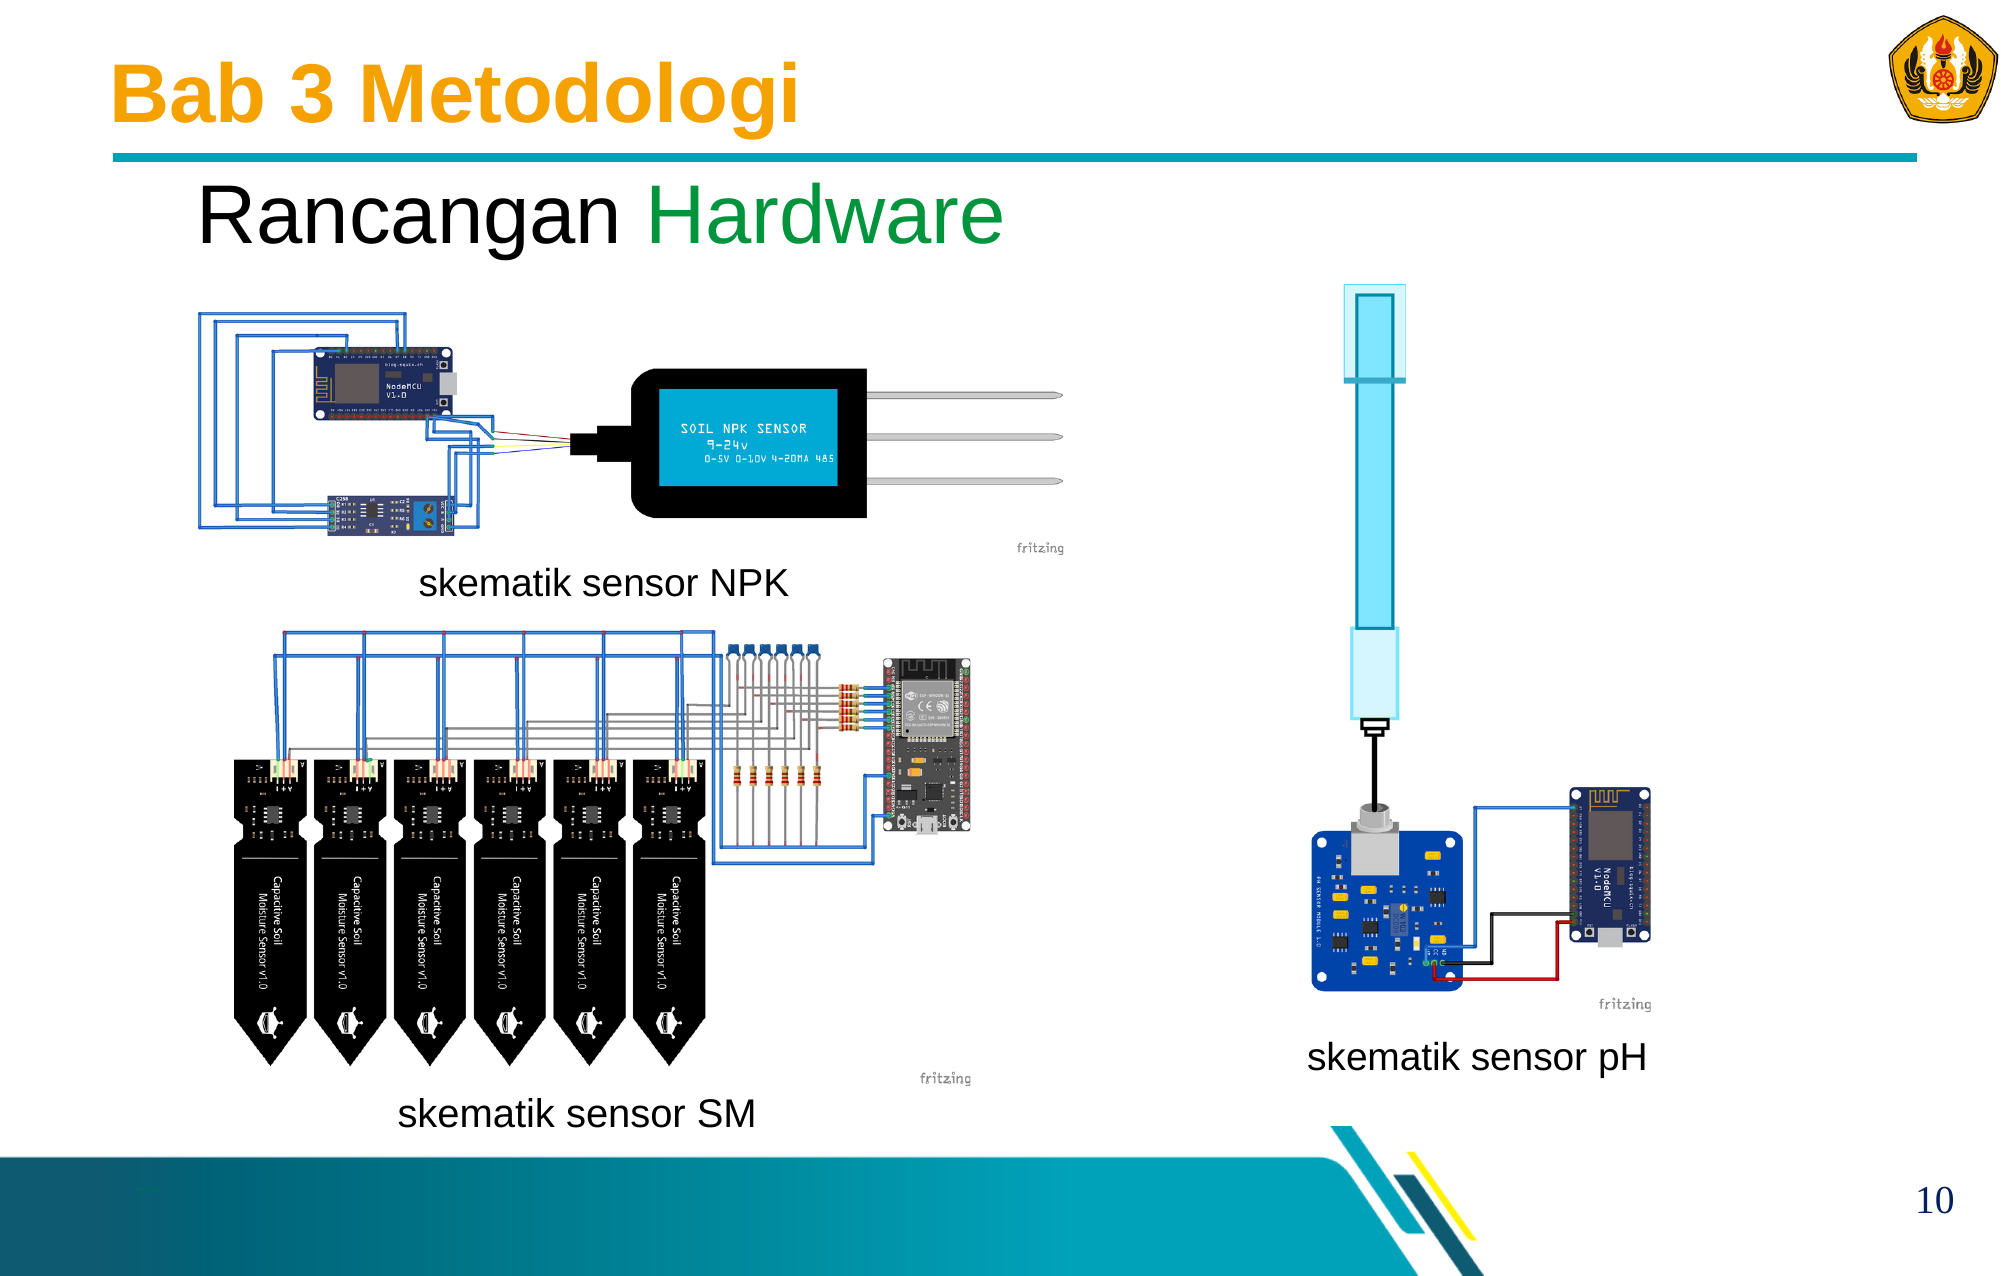

# Bab 3 Metodologi
Rancangan Hardware

skematik sensor NPK

skematik sensor pH
skematik sensor SM
10